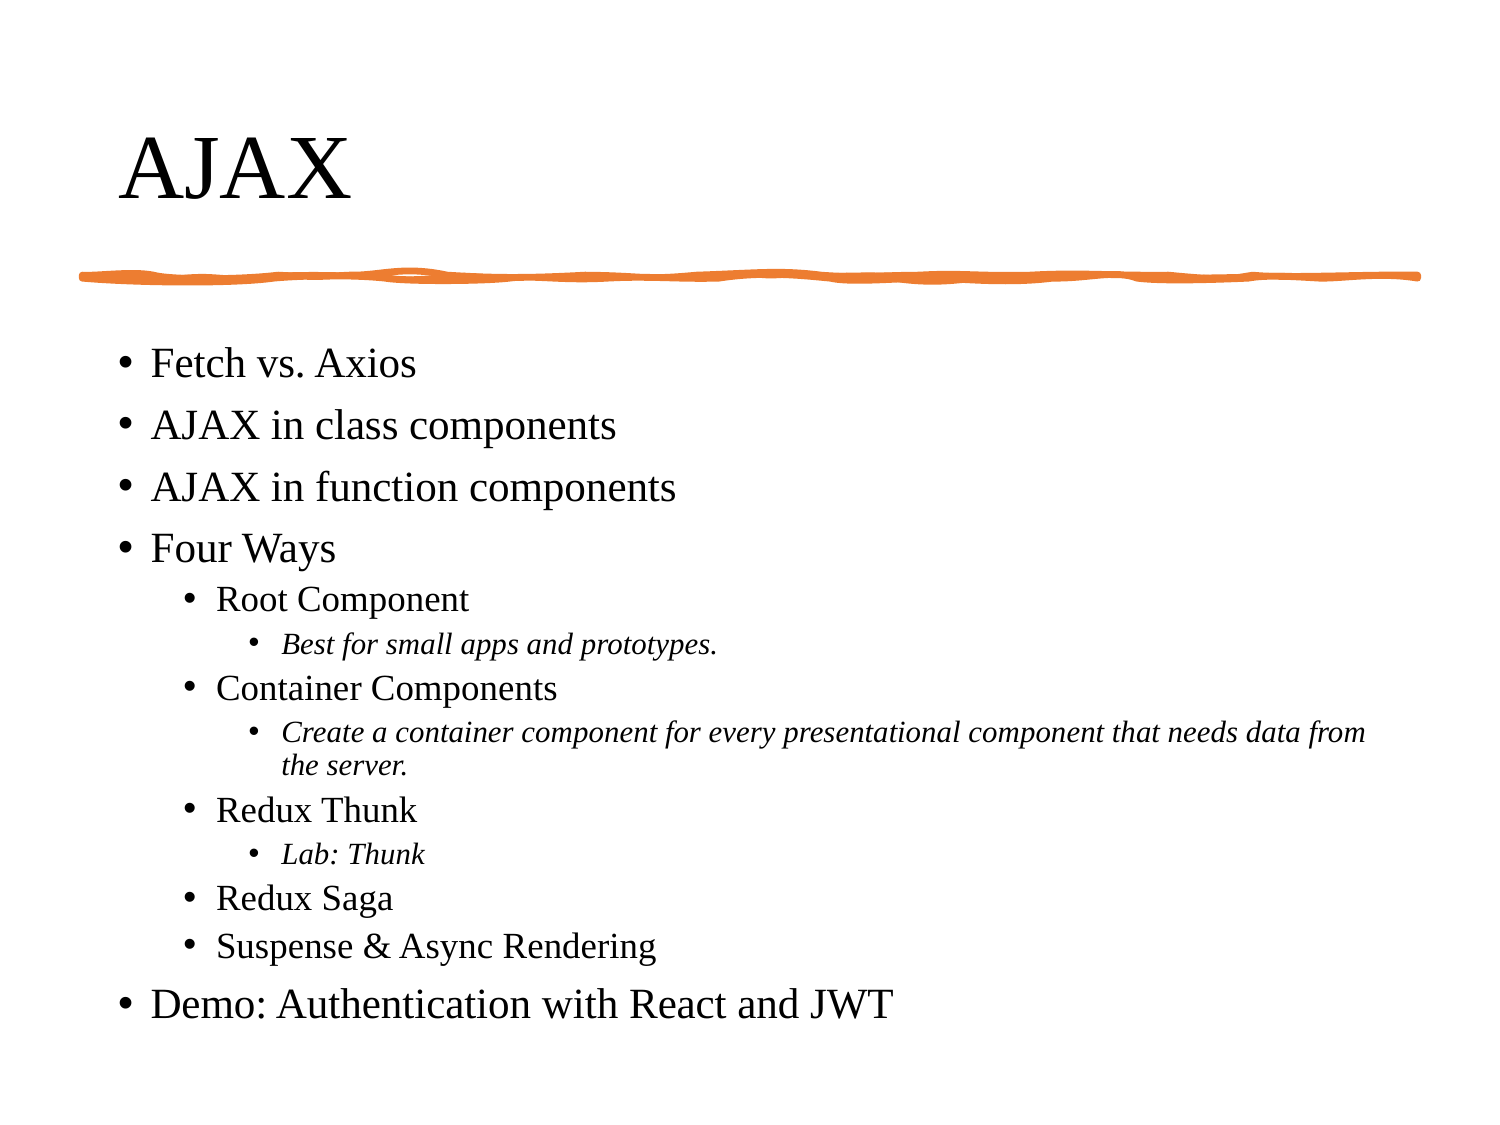

# AJAX
Fetch vs. Axios
AJAX in class components
AJAX in function components
Four Ways
Root Component
Best for small apps and prototypes.
Container Components
Create a container component for every presentational component that needs data from the server.
Redux Thunk
Lab: Thunk
Redux Saga
Suspense & Async Rendering
Demo: Authentication with React and JWT